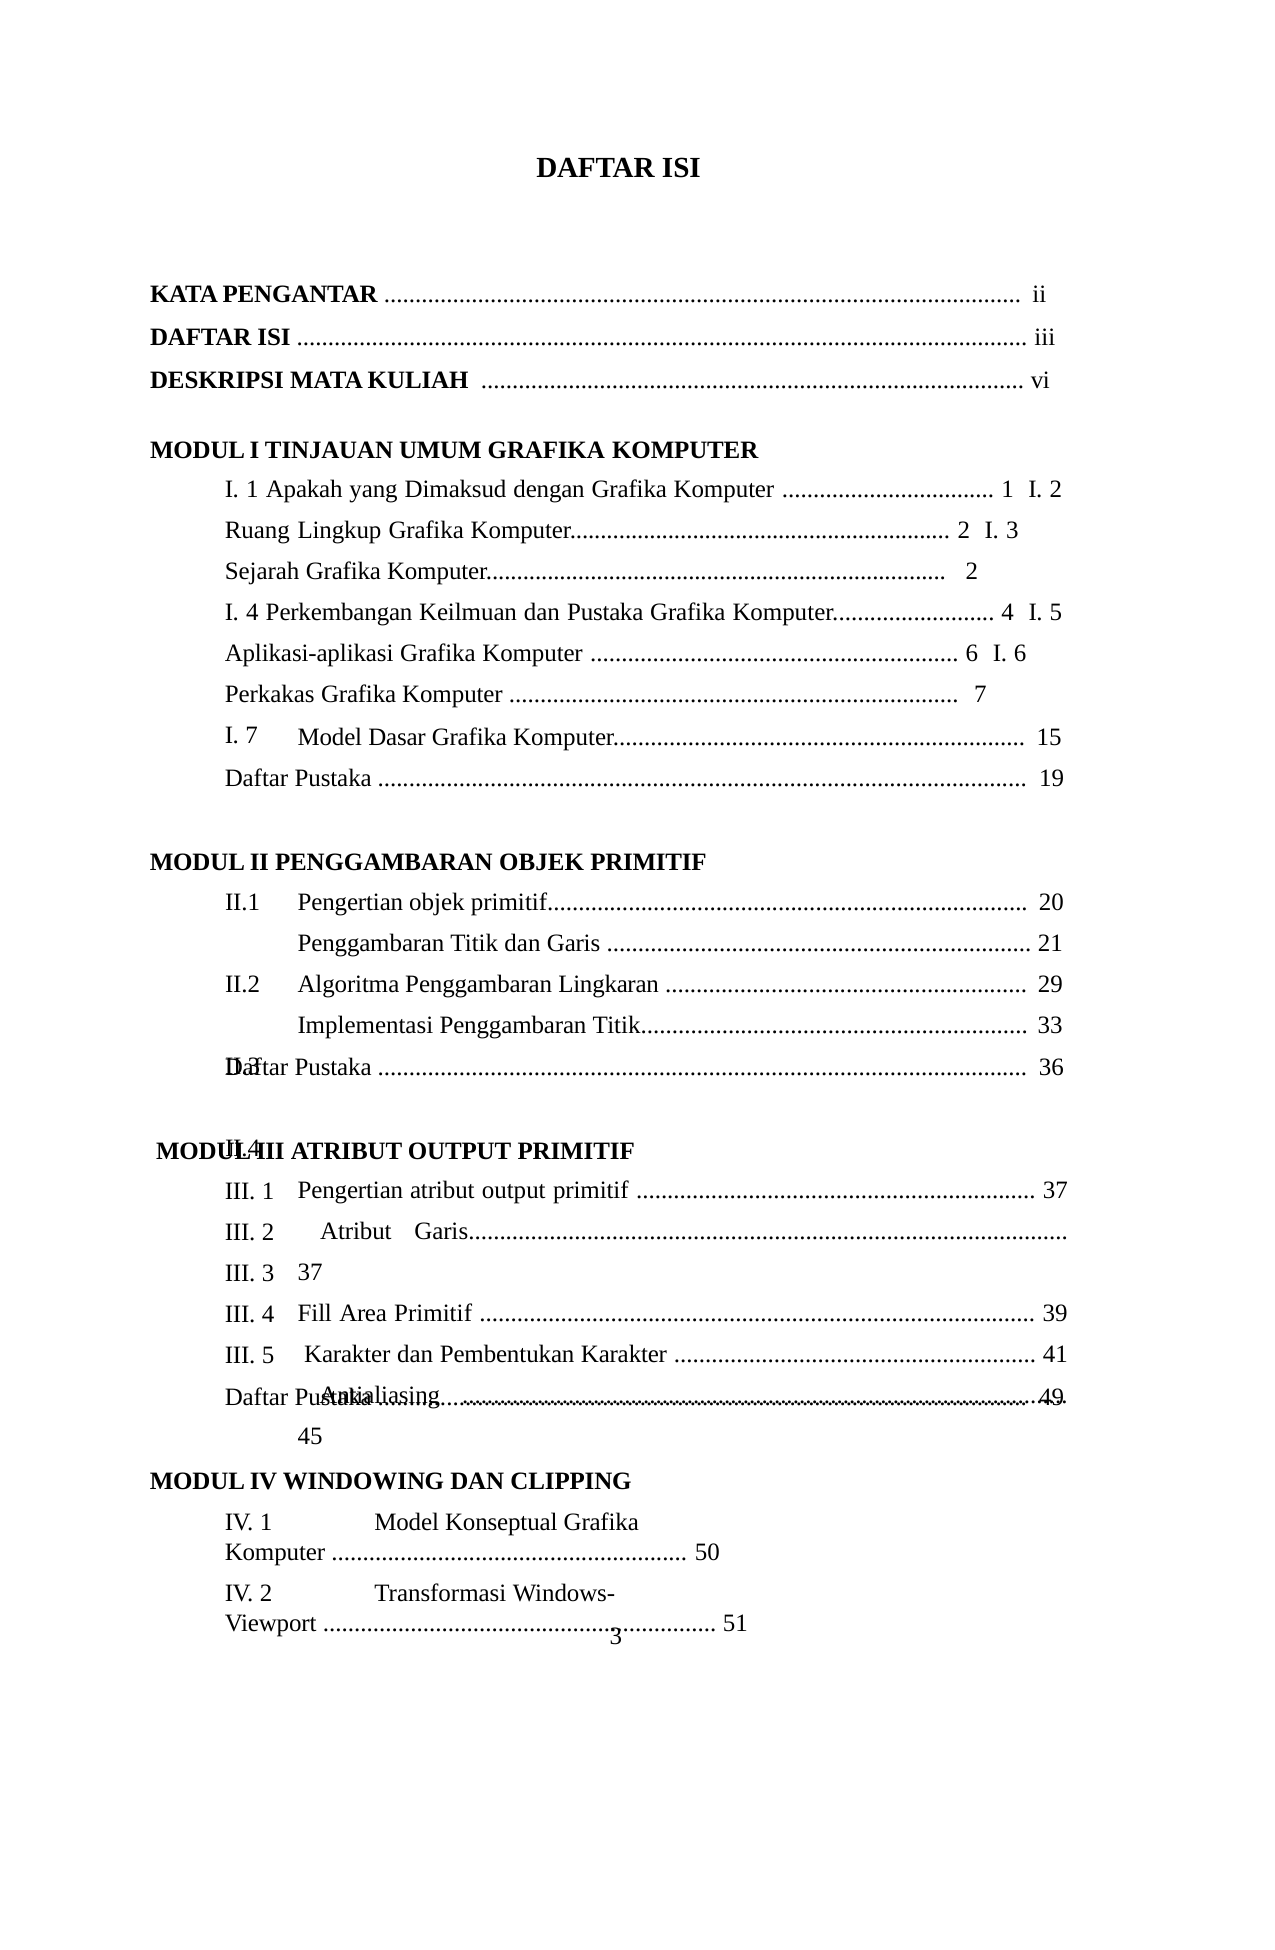

DAFTAR ISI
KATA PENGANTAR ...................................................................................................... ii
DAFTAR ISI ..................................................................................................................... iii
DESKRIPSI MATA KULIAH  ....................................................................................... vi

MODUL I TINJAUAN UMUM GRAFIKA KOMPUTER
I. 1 Apakah yang Dimaksud dengan Grafika Komputer .................................. 1  I. 2 Ruang Lingkup Grafika Komputer.............................................................. 2  I. 3       Sejarah Grafika Komputer...........................................................................   2
I. 4 Perkembangan Keilmuan dan Pustaka Grafika Komputer.......................... 4  I. 5 Aplikasi-aplikasi Grafika Komputer ........................................................... 6  I. 6      Perkakas Grafika Komputer ........................................................................  7
I. 7
Model Dasar Grafika Komputer.................................................................. 15
Daftar Pustaka ........................................................................................................ 19

MODUL II PENGGAMBARAN OBJEK PRIMITIF
II.1  II.2  II.3  II.4
Pengertian objek primitif............................................................................. 20
Penggambaran Titik dan Garis .................................................................... 21
Algoritma Penggambaran Lingkaran .......................................................... 29
Implementasi Penggambaran Titik.............................................................. 33
Daftar Pustaka ........................................................................................................ 36

MODUL III ATRIBUT OUTPUT PRIMITIF
III. 1
III. 2
III. 3
III. 4
III. 5
Pengertian atribut output primitif ................................................................ 37  Atribut Garis................................................................................................ 37
Fill Area Primitif ......................................................................................... 39  Karakter dan Pembentukan Karakter .......................................................... 41  Antialiasing ................................................................................................. 45
Daftar Pustaka ........................................................................................................ 49

MODUL IV WINDOWING DAN CLIPPING
IV. 1	Model Konseptual Grafika Komputer ......................................................... 50
IV. 2	Transformasi Windows-Viewport ............................................................... 51
3